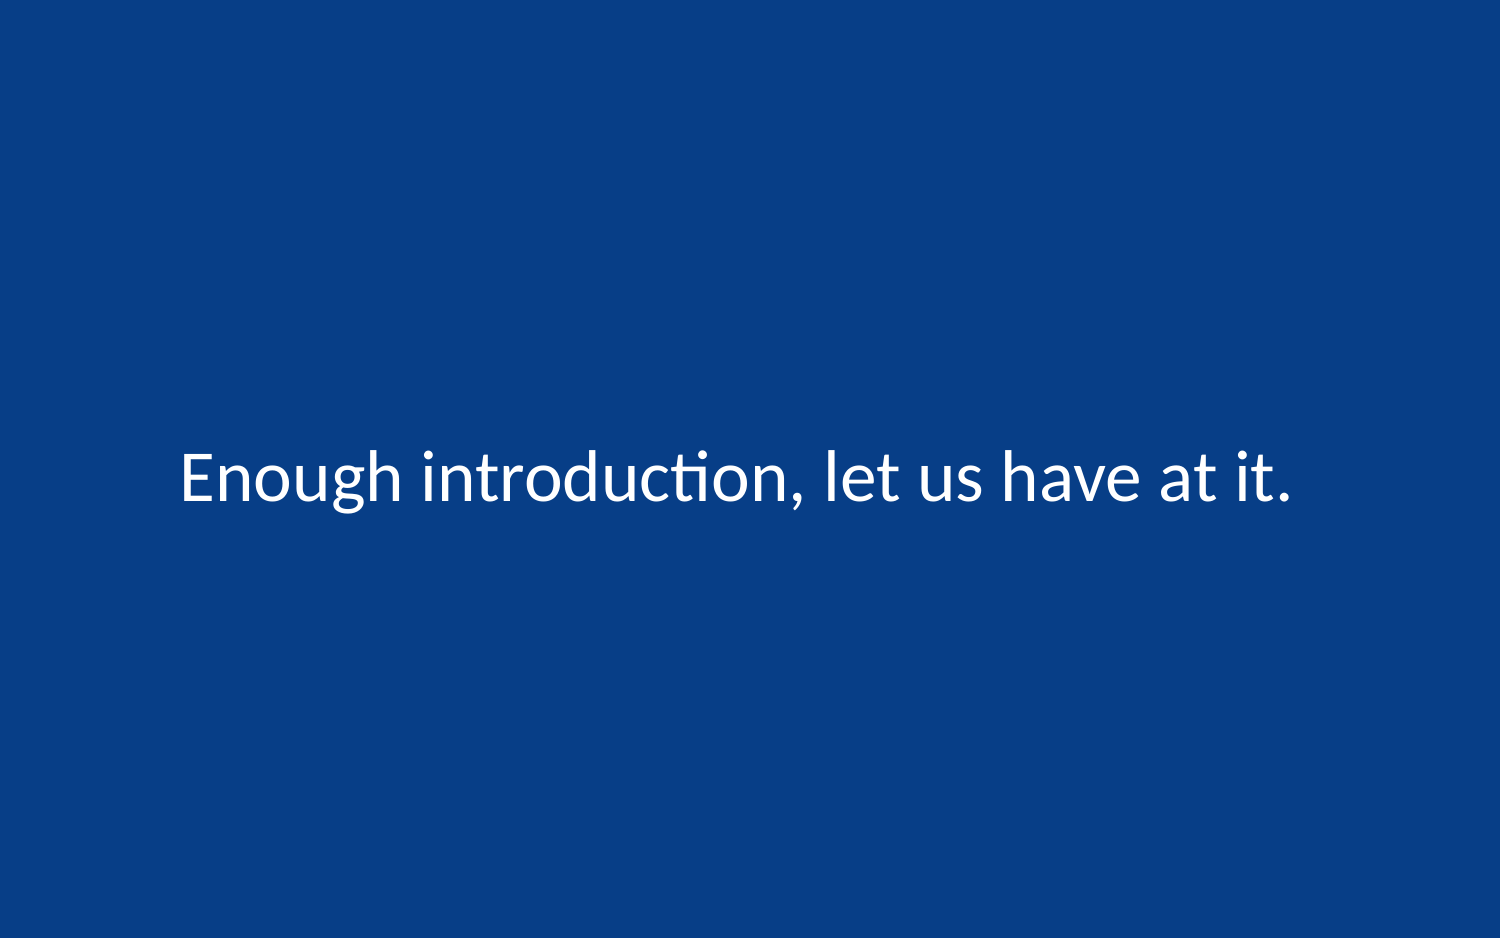

# Enough introduction, let us have at it.